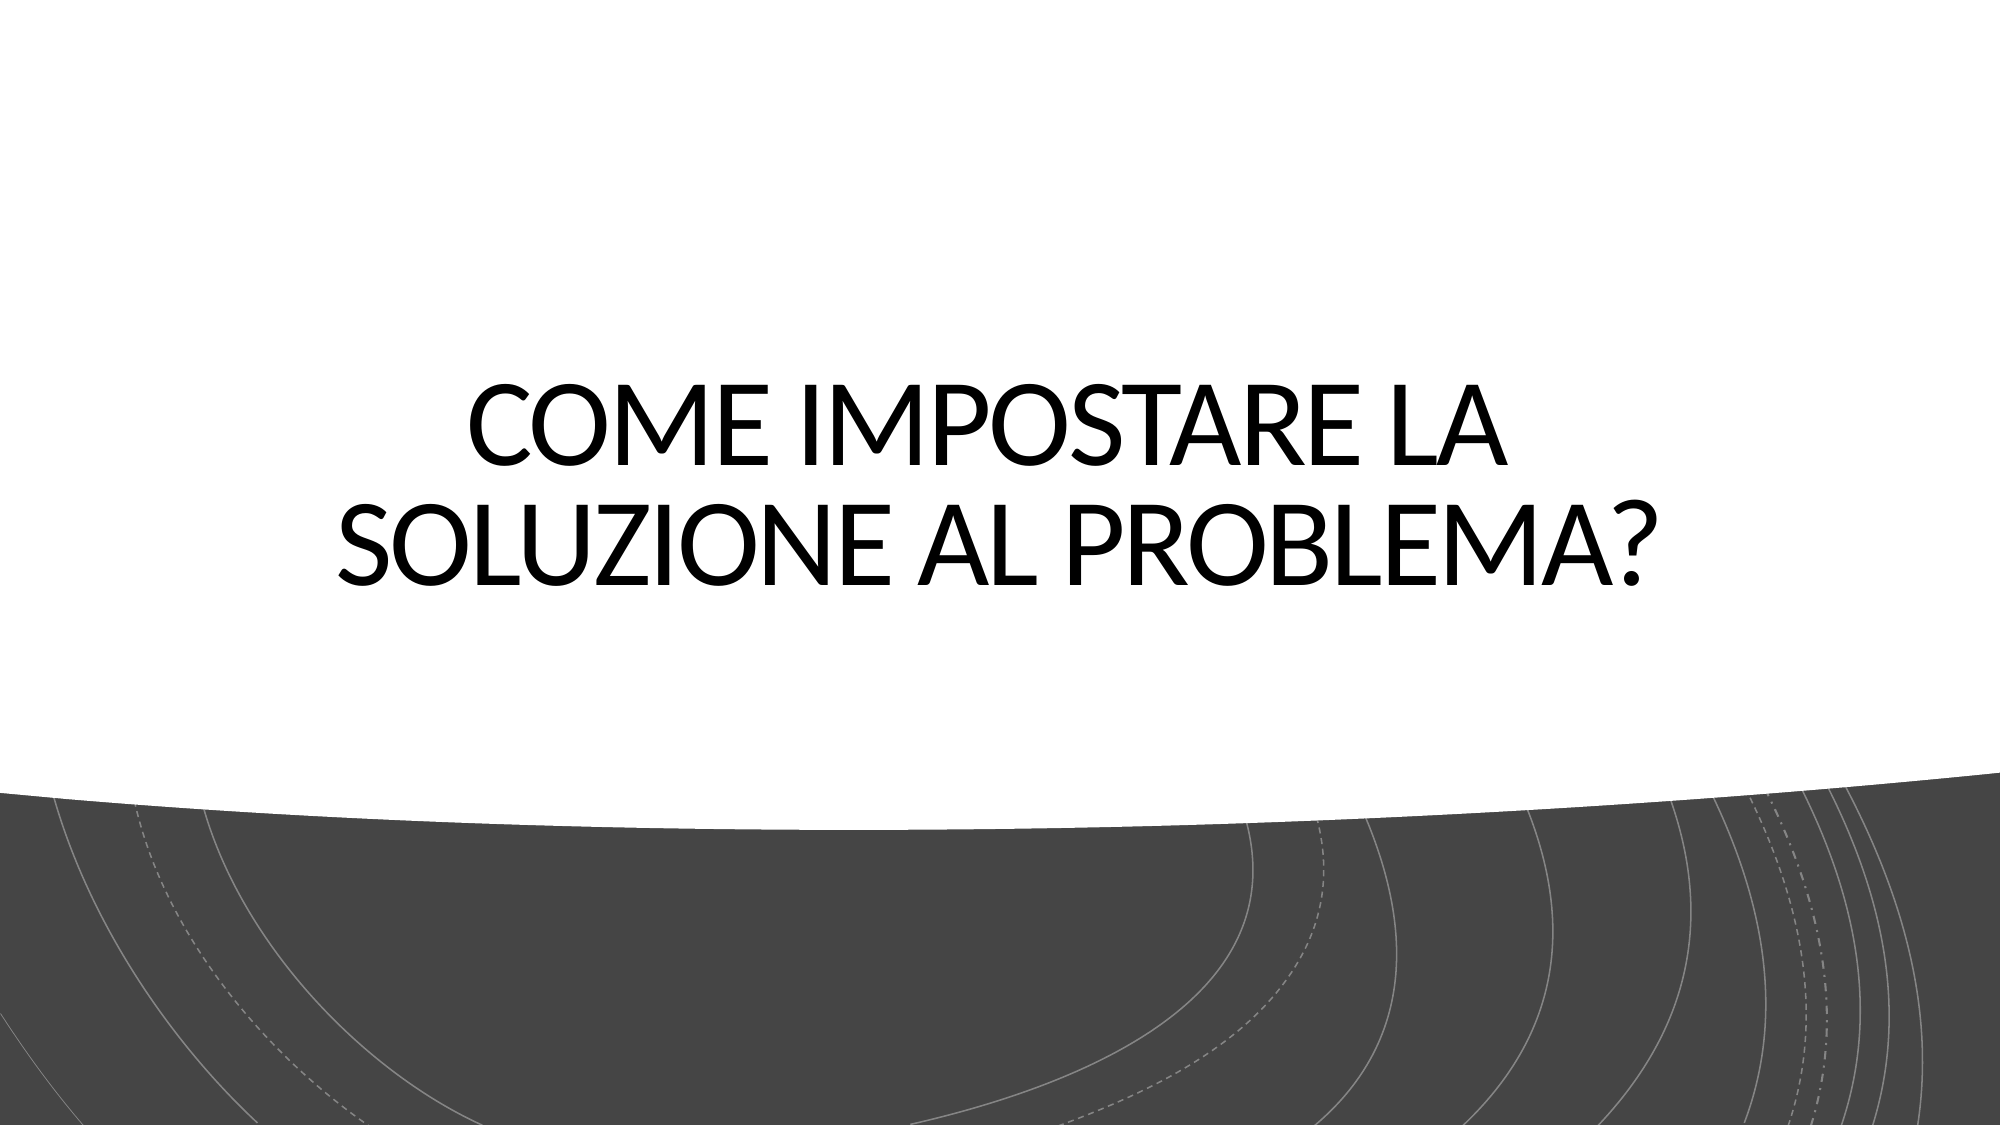

# COME IMPOSTARE LA SOLUZIONE AL PROBLEMA?